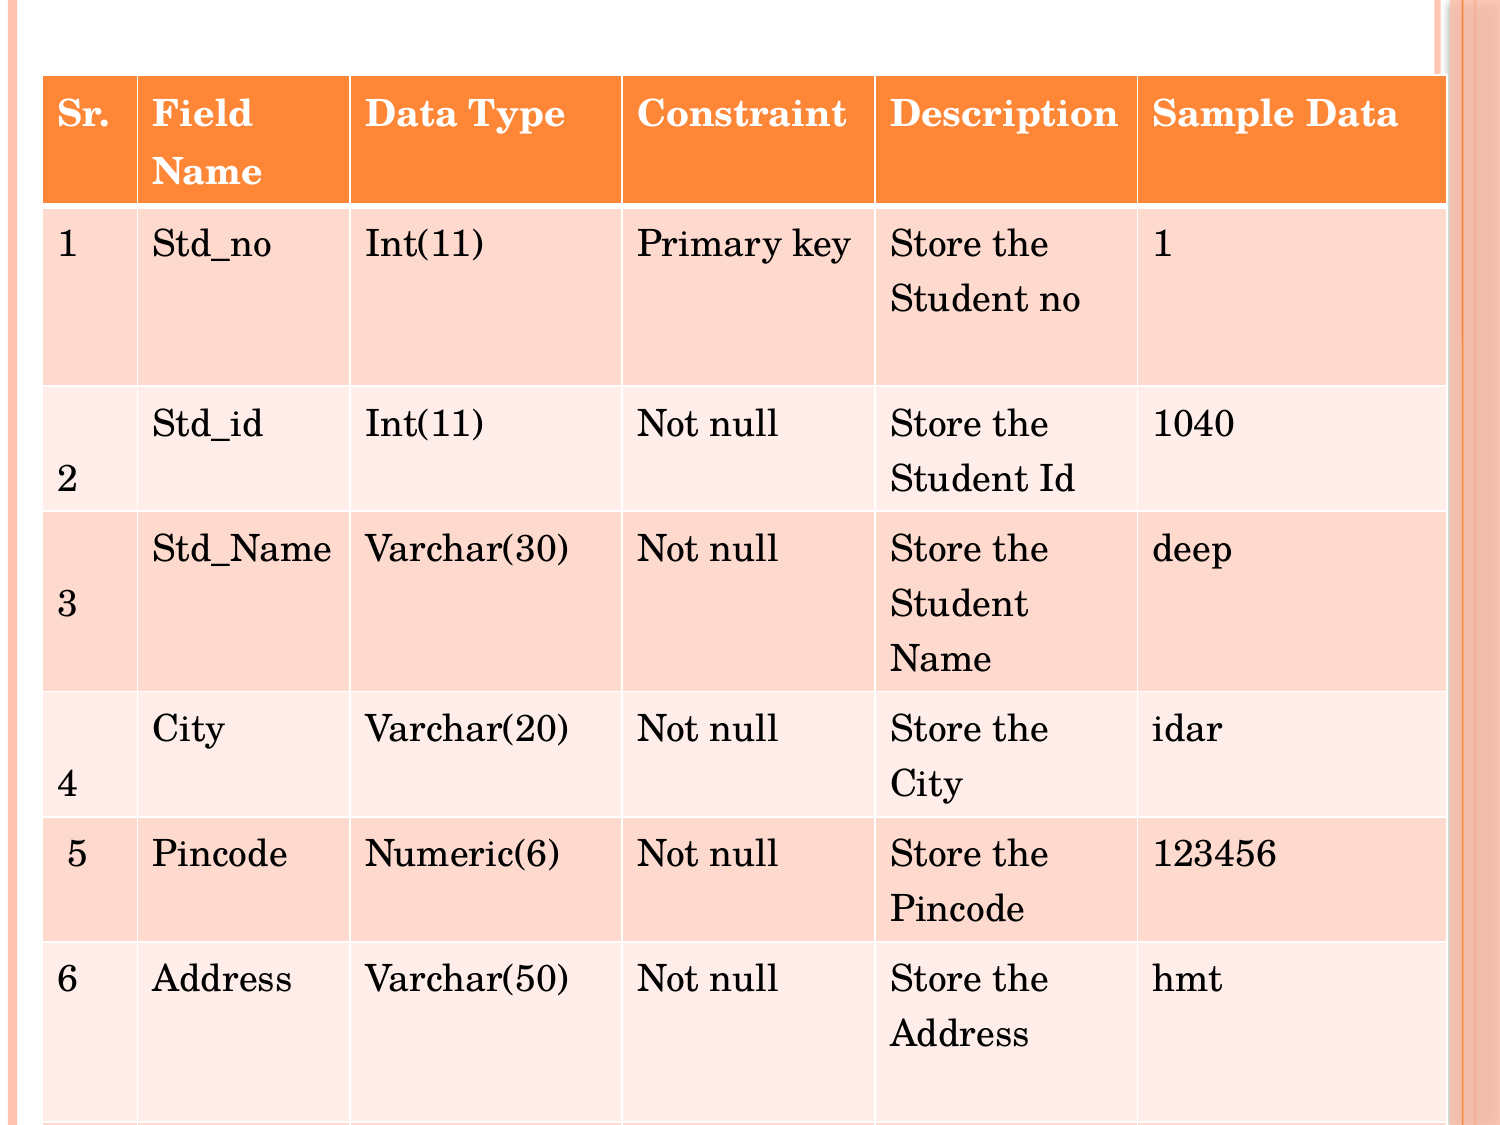

| Sr. | Field Name | Data Type | Constraint | Description | Sample Data |
| --- | --- | --- | --- | --- | --- |
| 1 | Std\_no | Int(11) | Primary key | Store the Student no | 1 |
| 2 | Std\_id | Int(11) | Not null | Store the Student Id | 1040 |
| 3 | Std\_Name | Varchar(30) | Not null | Store the Student Name | deep |
| 4 | City | Varchar(20) | Not null | Store the City | idar |
| 5 | Pincode | Numeric(6) | Not null | Store the Pincode | 123456 |
| 6 | Address | Varchar(50) | Not null | Store the Address | hmt |
| 7 | Email | Nvarchar(30) | Not null | Store the Email Id | dip1040@gmail.com |